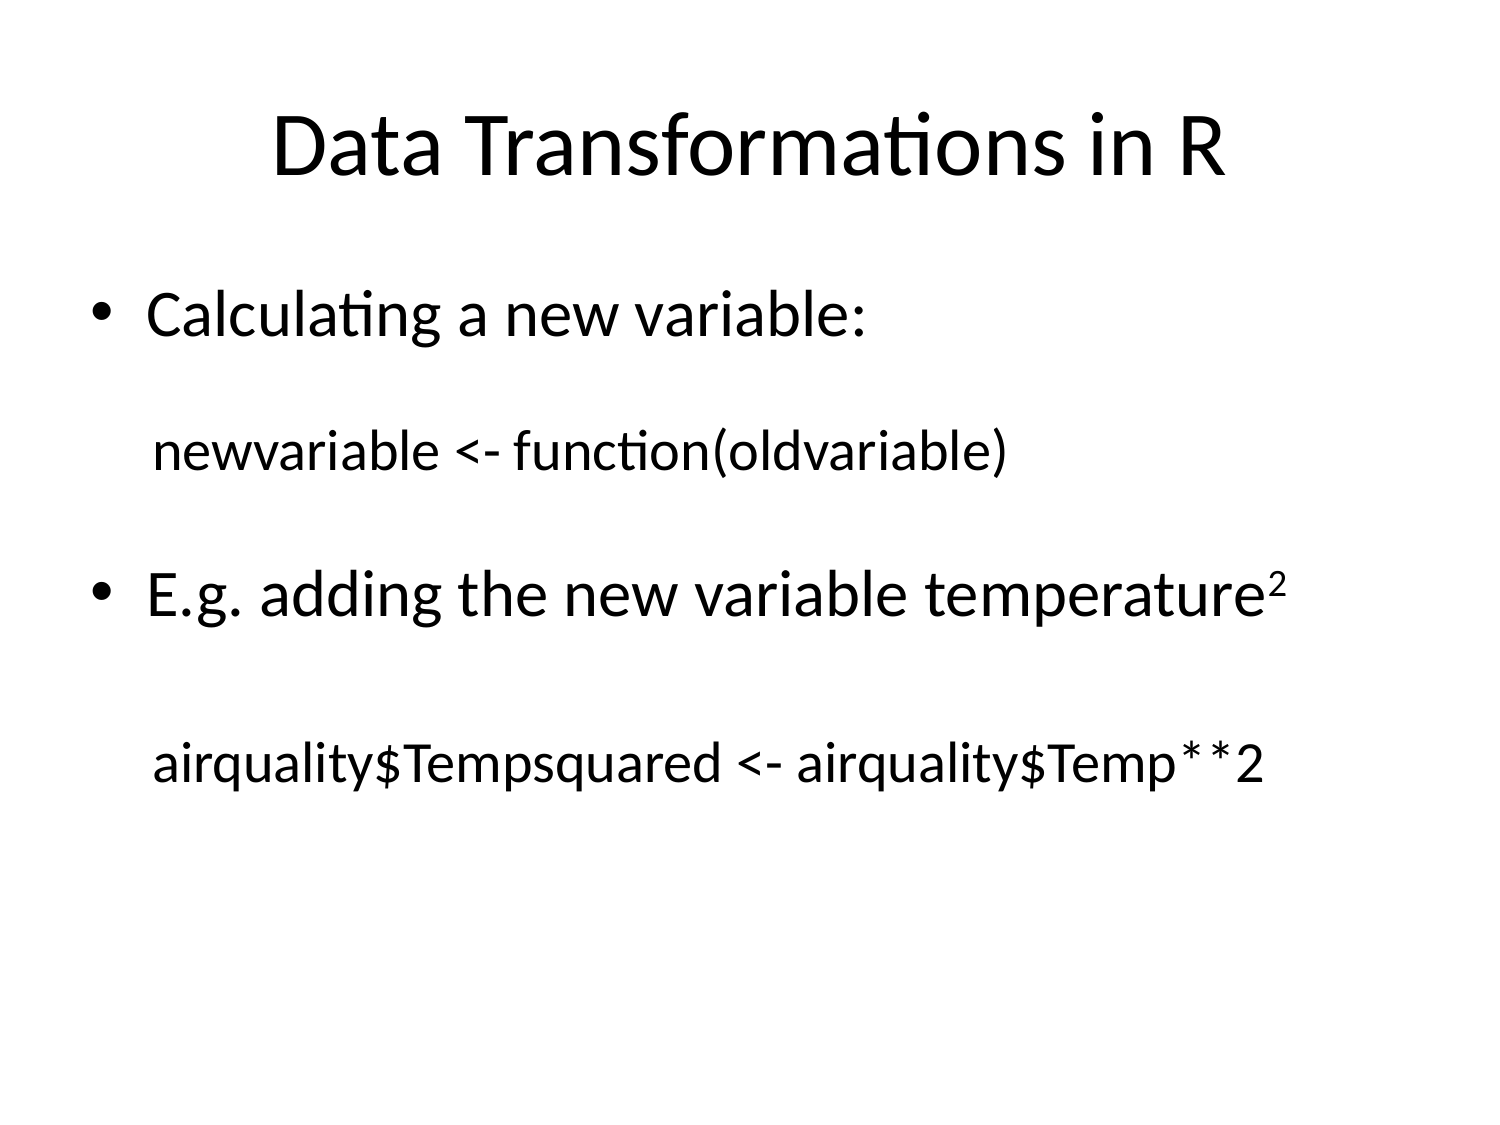

# Data Transformations in R
Calculating a new variable:

E.g. adding the new variable temperature2

newvariable <- function(oldvariable)
airquality$Tempsquared <- airquality$Temp**2